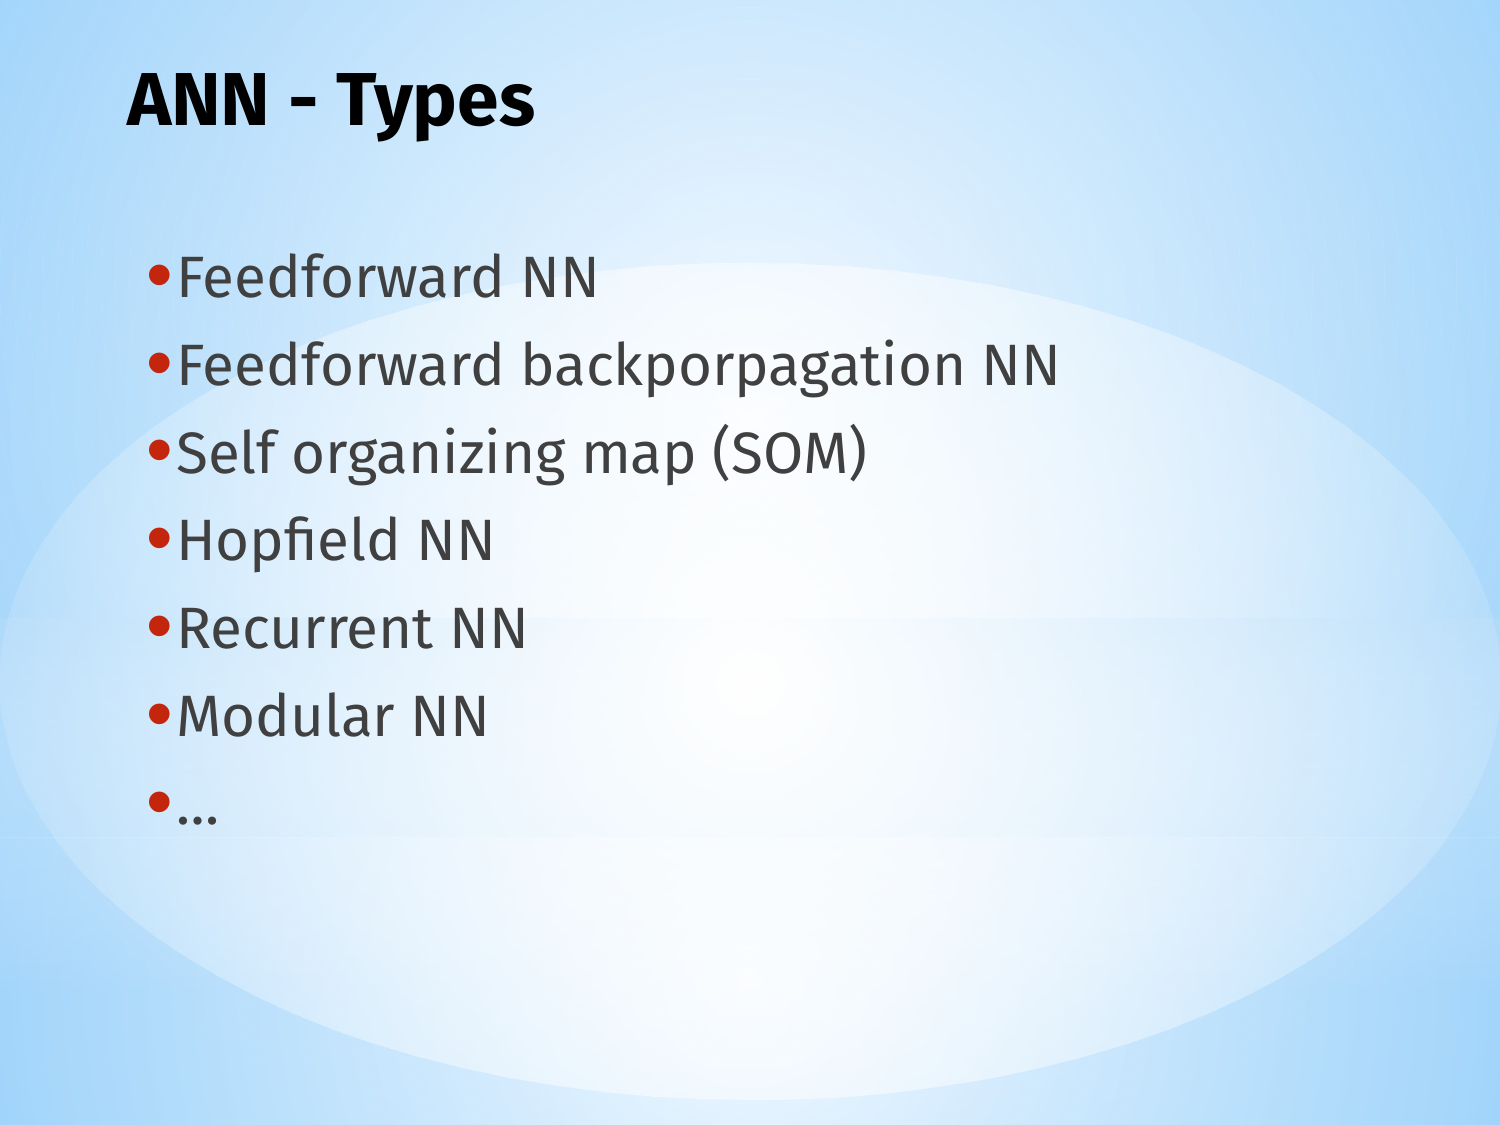

# ANN - Types
Feedforward NN
Feedforward backporpagation NN
Self organizing map (SOM)
Hopfield NN
Recurrent NN
Modular NN
…